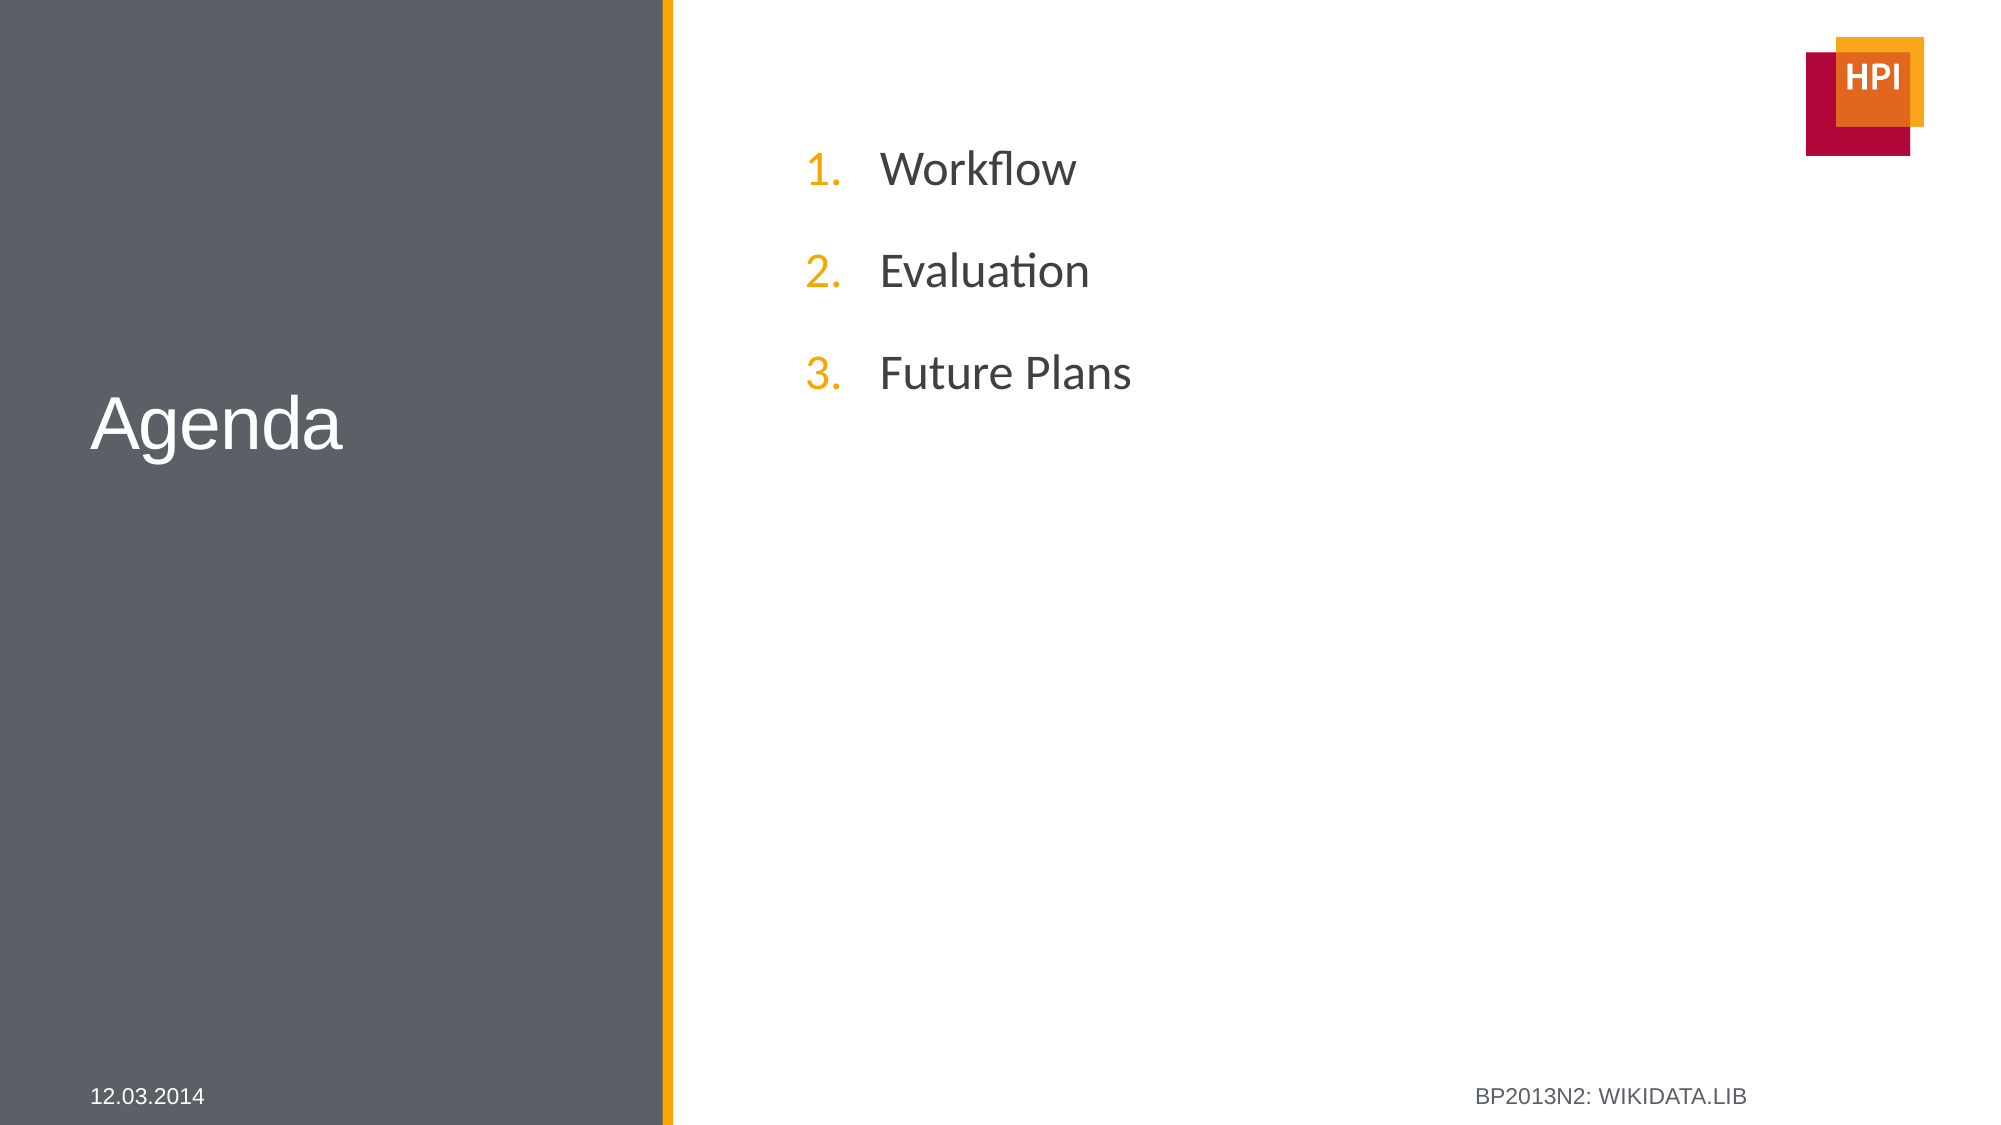

# Agenda
Workflow
Evaluation
Future Plans

12.03.2014
BP2013N2: WIKIDATA.LIB